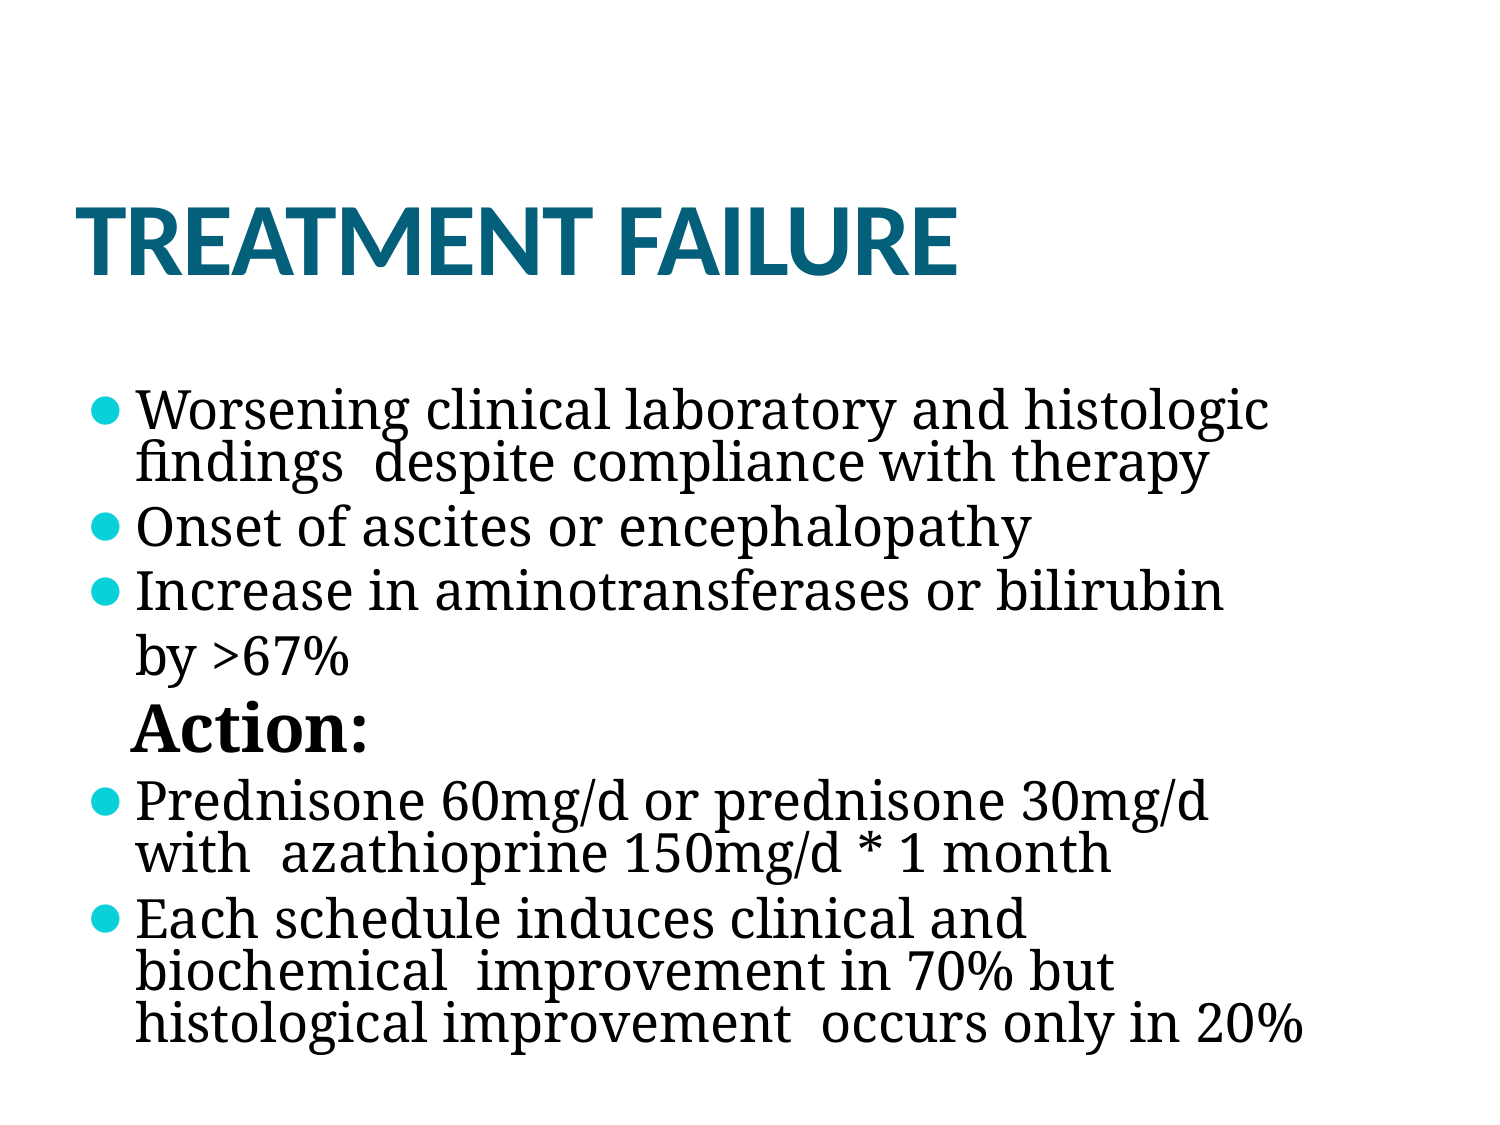

# TREATMENT FAILURE
Worsening clinical laboratory and histologic findings  despite compliance with therapy
Onset of ascites or encephalopathy
Increase in aminotransferases or bilirubin	by >67%
Action:
Prednisone 60mg/d or prednisone 30mg/d with  azathioprine 150mg/d * 1 month
Each schedule induces clinical and biochemical  improvement in 70% but histological improvement  occurs only in 20%